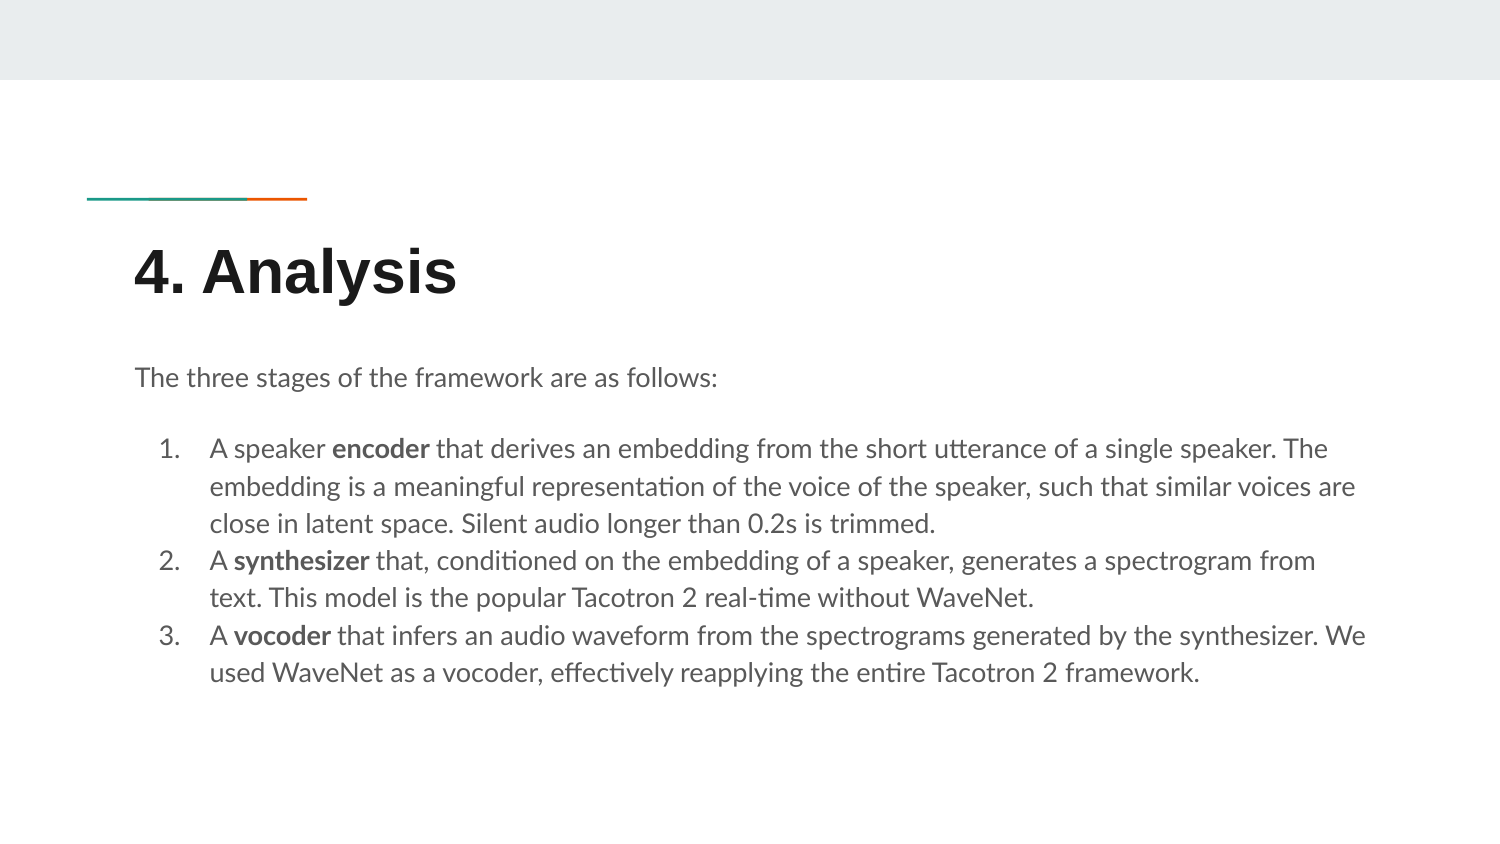

# 4. Analysis

The three stages of the framework are as follows:
A speaker encoder that derives an embedding from the short utterance of a single speaker. The embedding is a meaningful representation of the voice of the speaker, such that similar voices are close in latent space. Silent audio longer than 0.2s is trimmed.
A synthesizer that, conditioned on the embedding of a speaker, generates a spectrogram from text. This model is the popular Tacotron 2 real-time without WaveNet.
A vocoder that infers an audio waveform from the spectrograms generated by the synthesizer. We used WaveNet as a vocoder, effectively reapplying the entire Tacotron 2 framework.